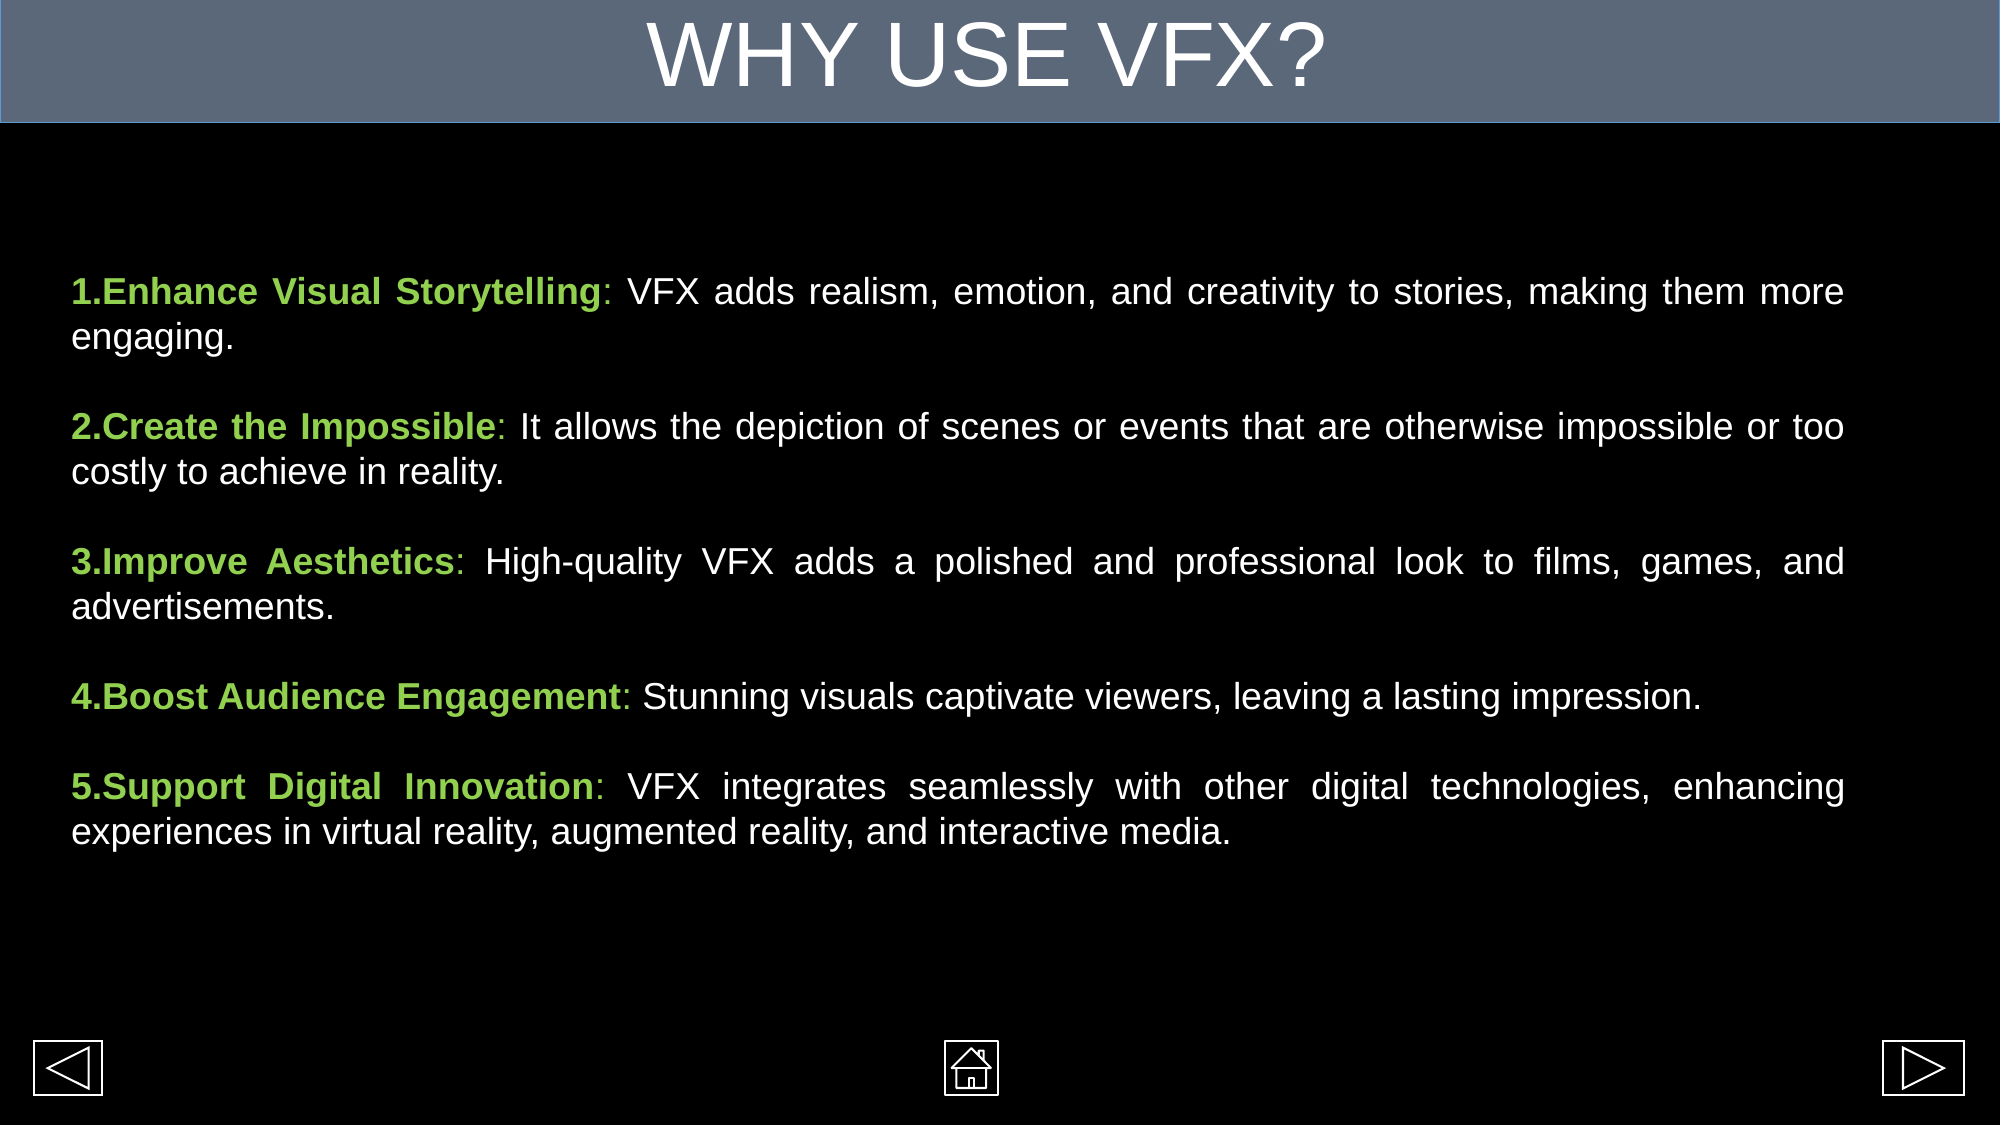

WHY USE VFX?

Enhance Visual Storytelling: VFX adds realism, emotion, and creativity to stories, making them more engaging.

Create the Impossible: It allows the depiction of scenes or events that are otherwise impossible or too costly to achieve in reality.

Improve Aesthetics: High-quality VFX adds a polished and professional look to films, games, and advertisements.

Boost Audience Engagement: Stunning visuals captivate viewers, leaving a lasting impression.

Support Digital Innovation: VFX integrates seamlessly with other digital technologies, enhancing experiences in virtual reality, augmented reality, and interactive media.